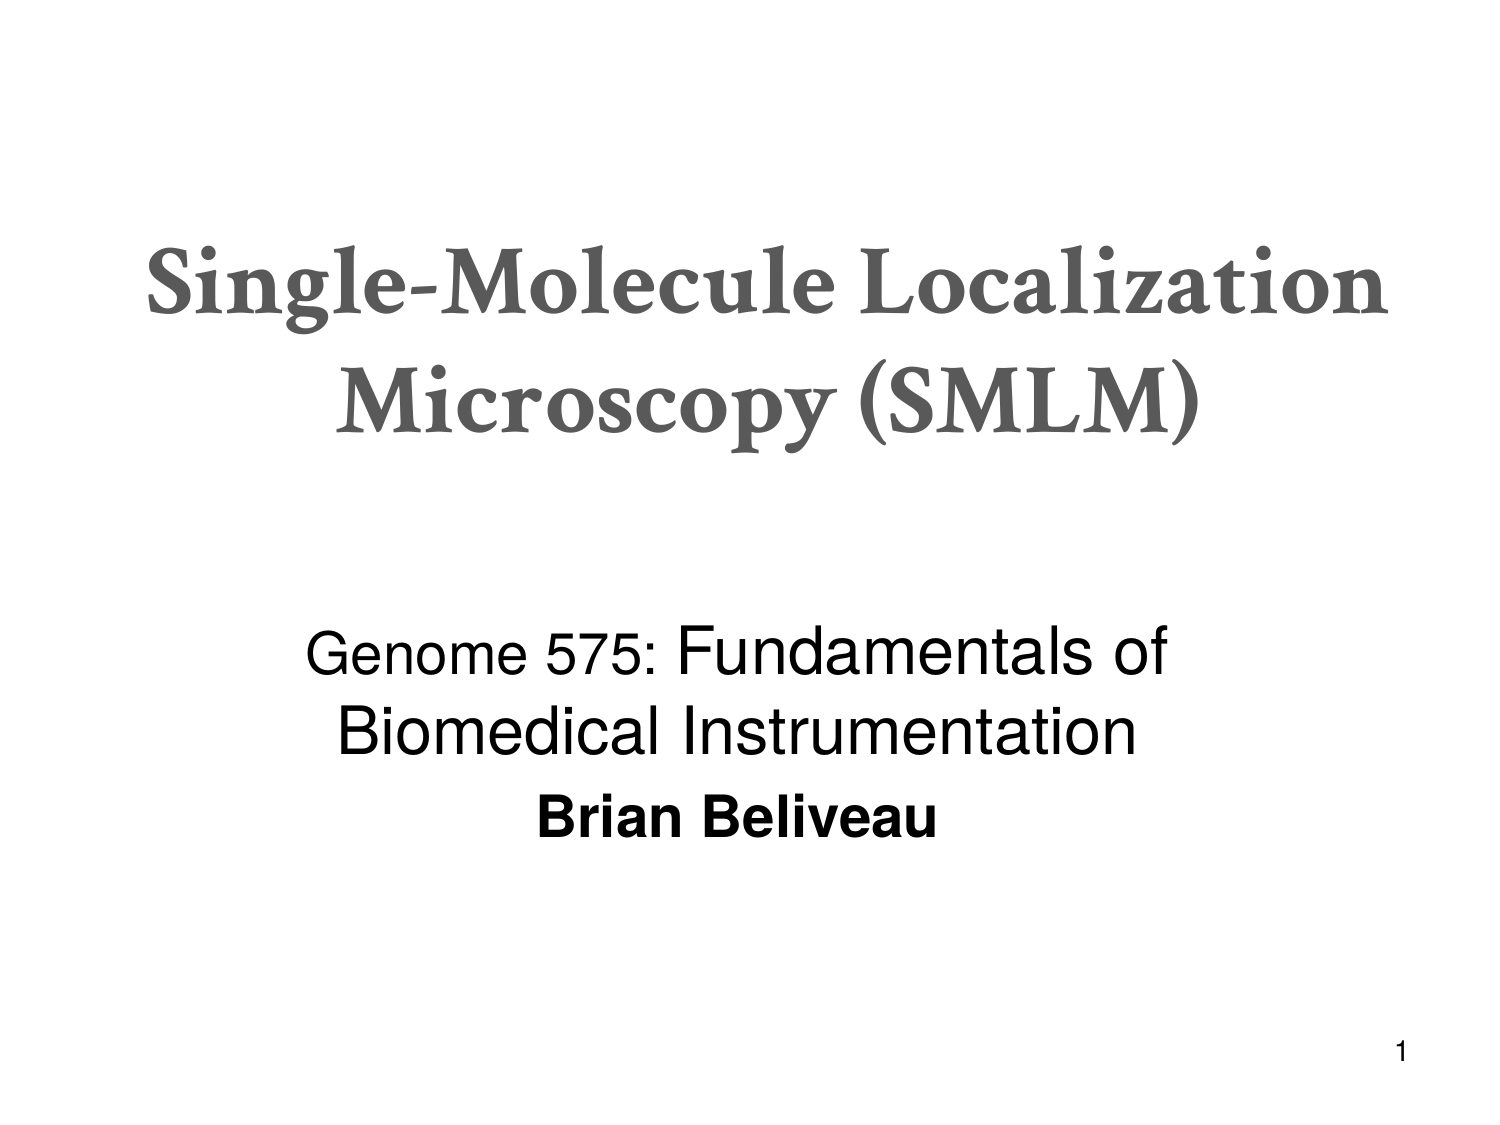

# Single-Molecule Localization Microscopy (SMLM)
Genome 575: Fundamentals of Biomedical Instrumentation
Brian Beliveau
1